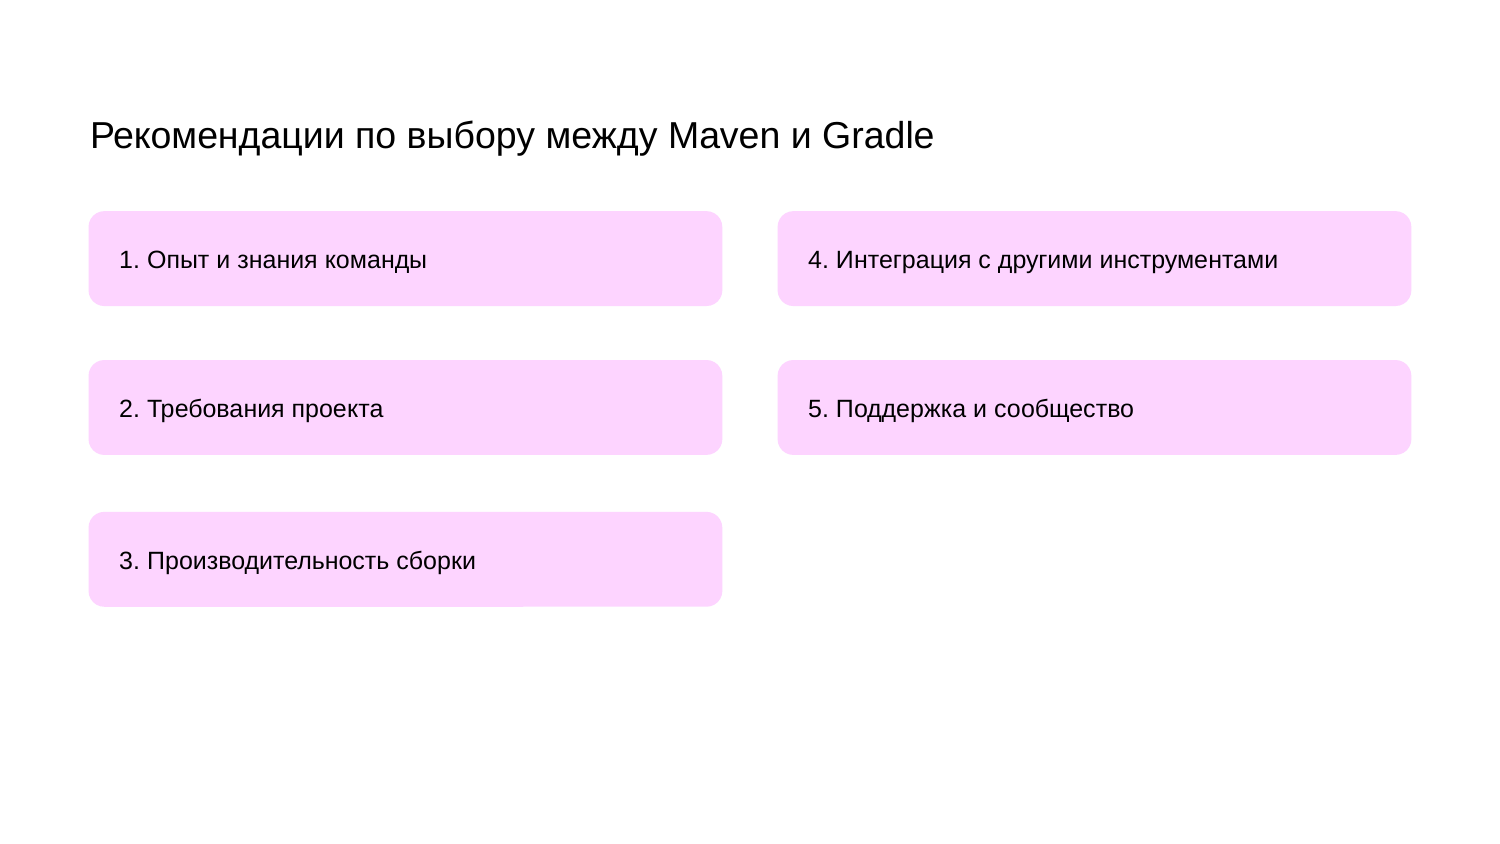

# Рекомендации по выбору между Maven и Gradle
1. Опыт и знания команды
4. Интеграция с другими инструментами
2. Требования проекта
5. Поддержка и сообщество
3. Производительность сборки